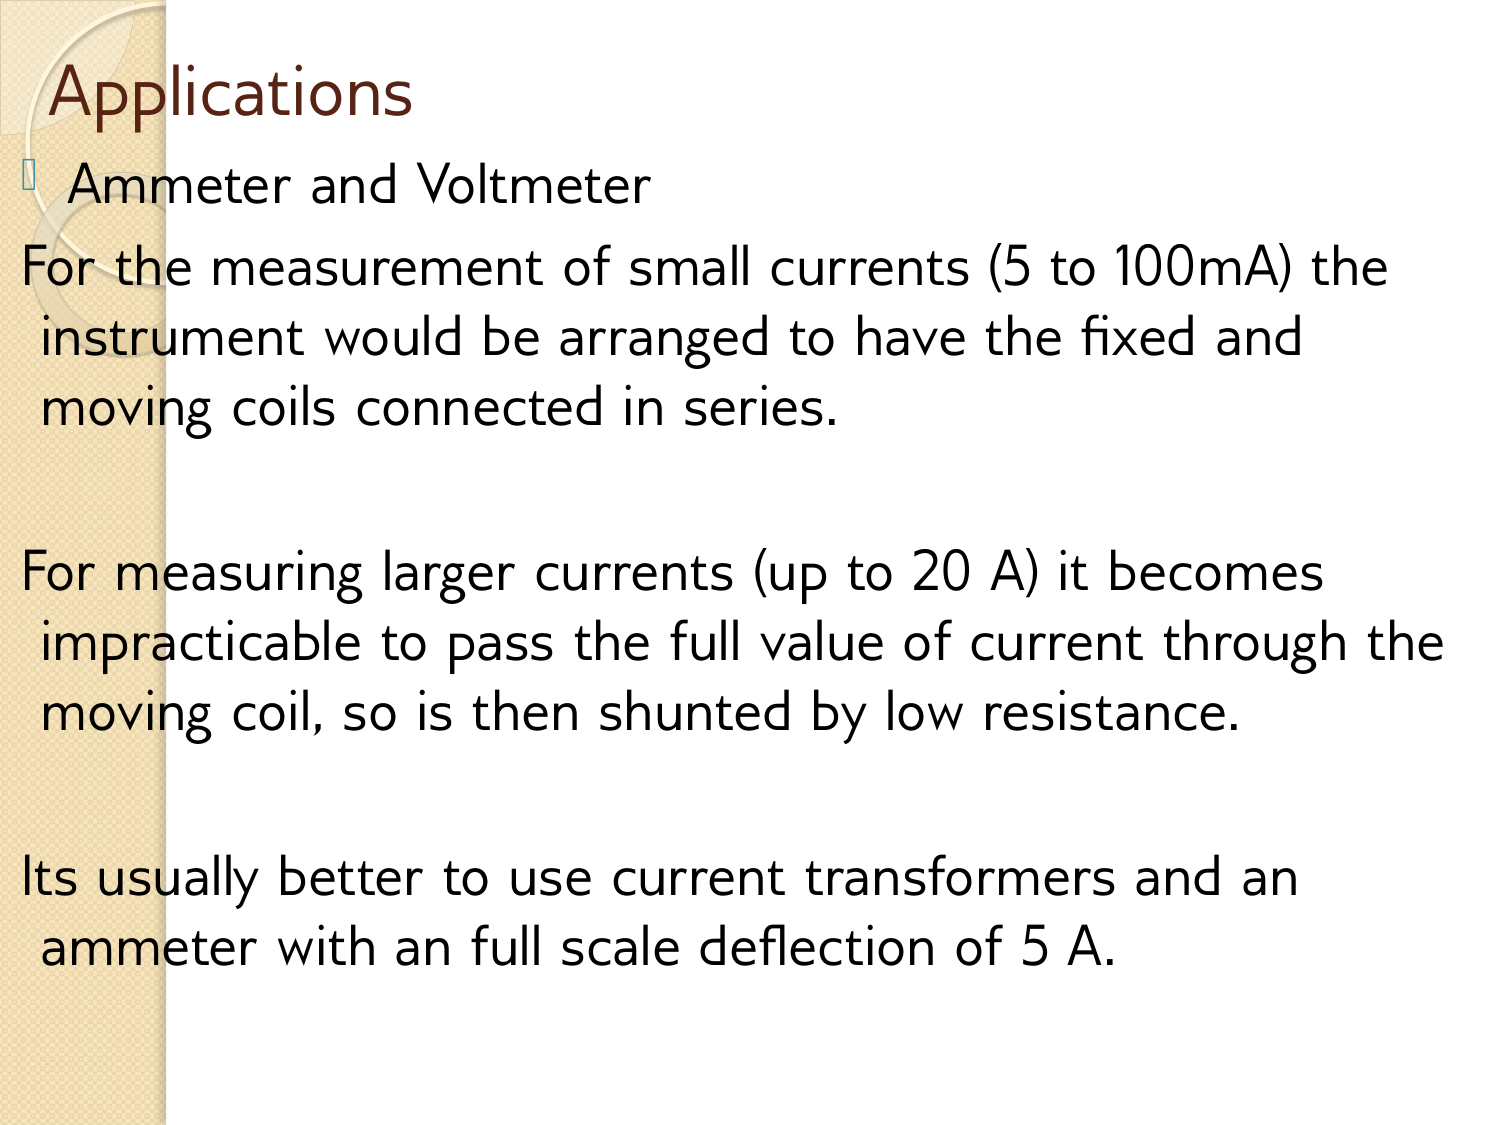

Applications
Ammeter and Voltmeter
For the measurement of small currents (5 to 100mA) the instrument would be arranged to have the fixed and moving coils connected in series.

For measuring larger currents (up to 20 A) it becomes impracticable to pass the full value of current through the moving coil, so is then shunted by low resistance.

Its usually better to use current transformers and an ammeter with an full scale deflection of 5 A.